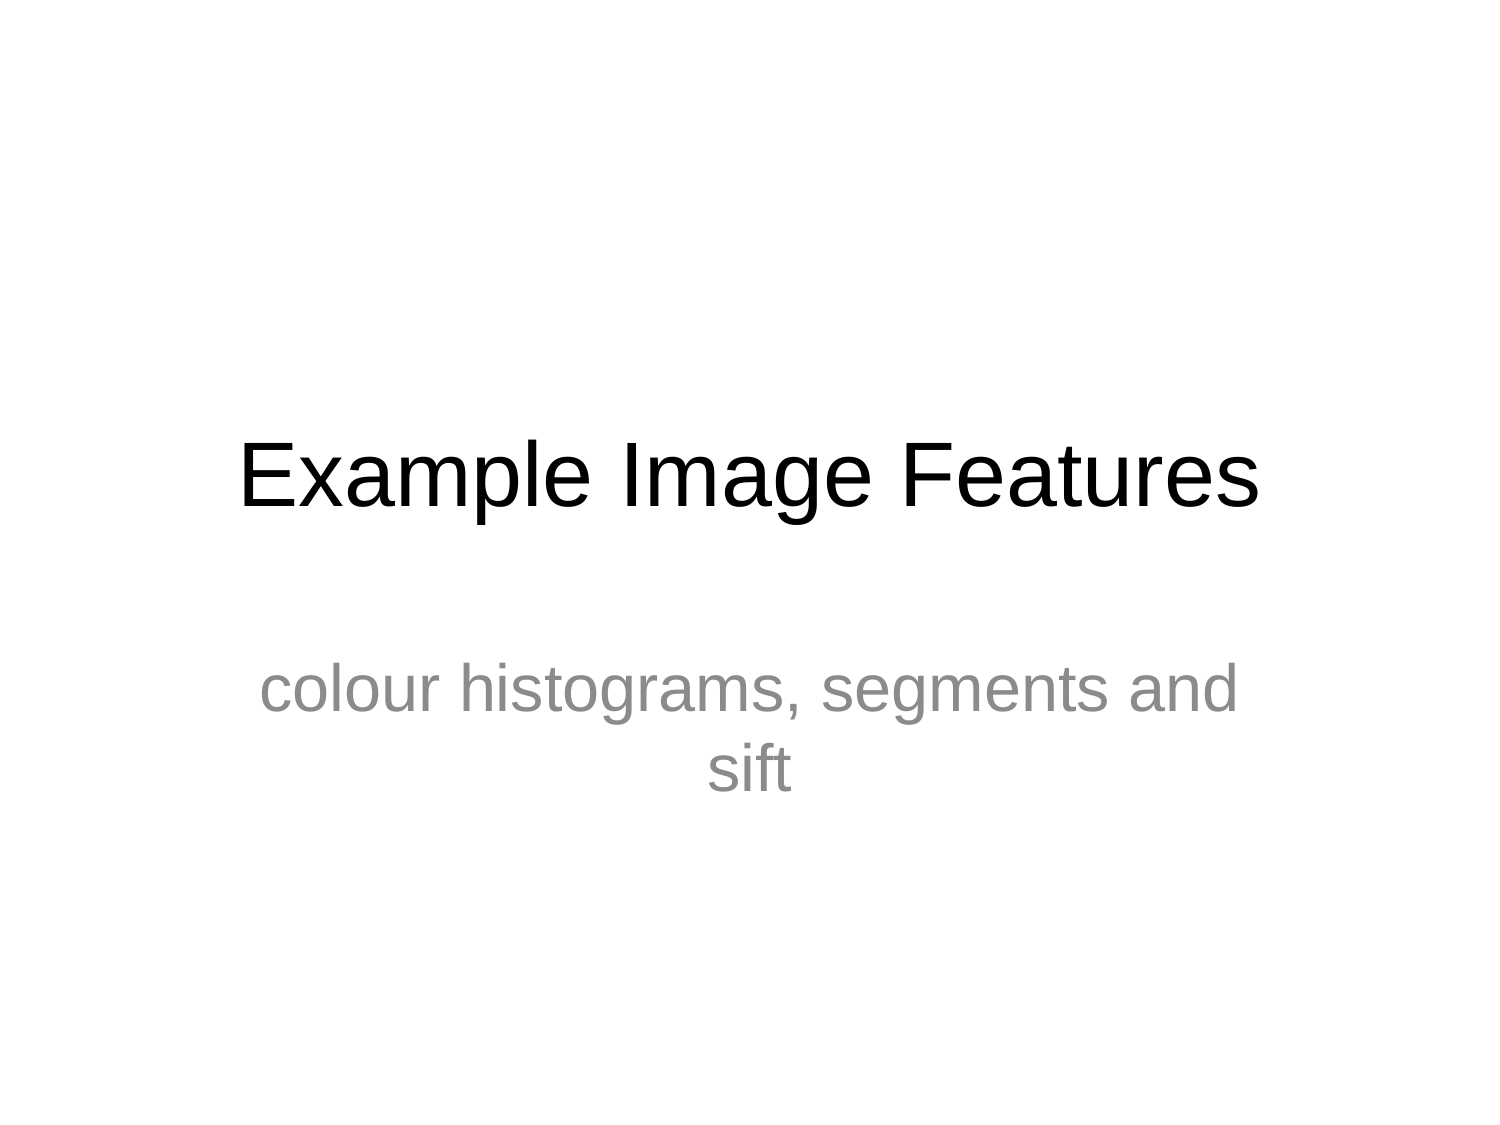

# Example Image Features
colour histograms, segments and sift